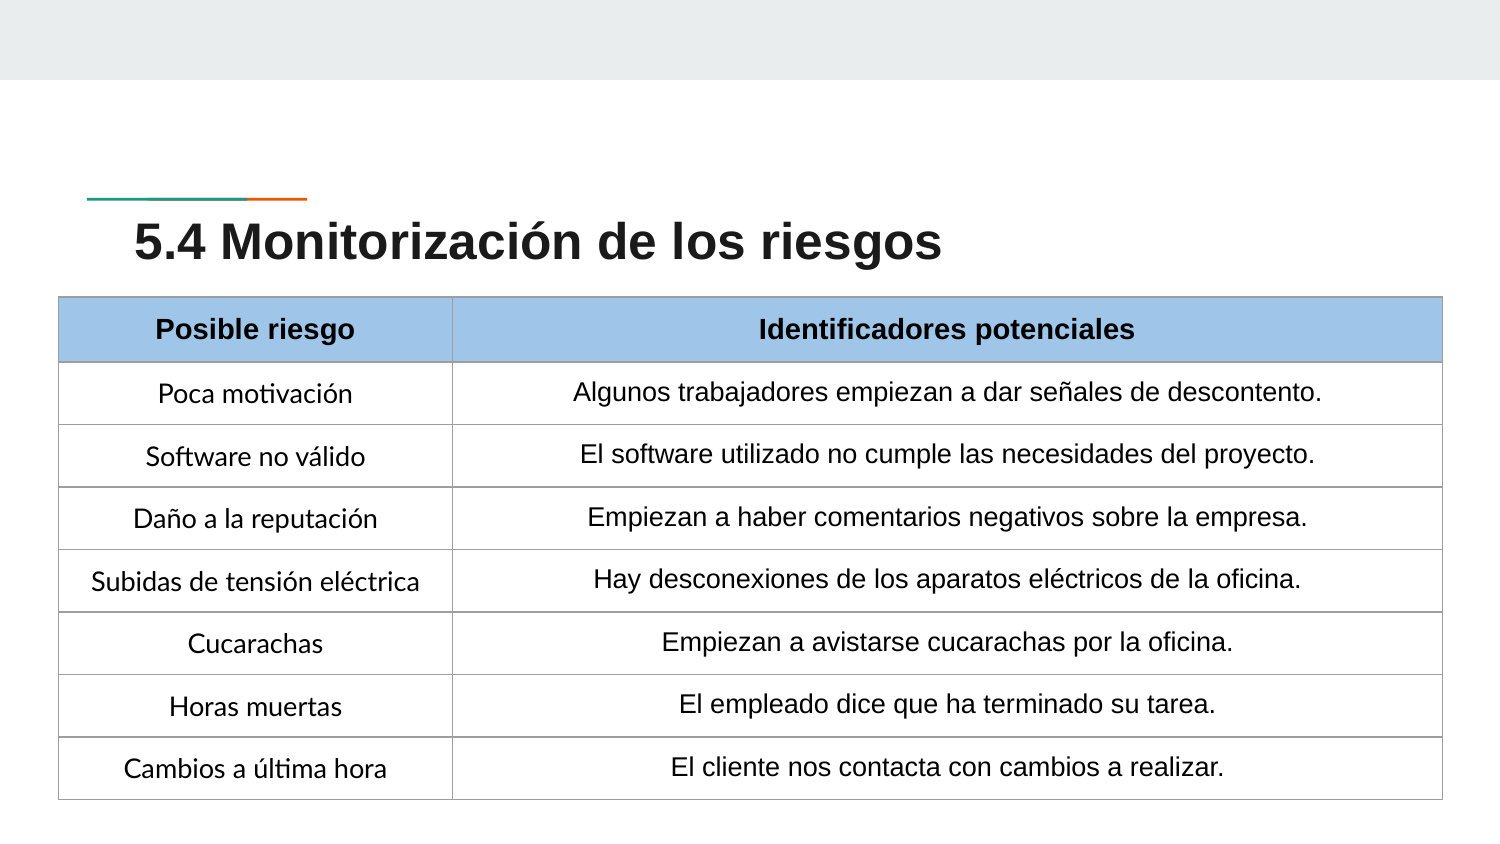

# 5.4 Monitorización de los riesgos
| Posible riesgo | Identificadores potenciales |
| --- | --- |
| Poca motivación | Algunos trabajadores empiezan a dar señales de descontento. |
| Software no válido | El software utilizado no cumple las necesidades del proyecto. |
| Daño a la reputación | Empiezan a haber comentarios negativos sobre la empresa. |
| Subidas de tensión eléctrica | Hay desconexiones de los aparatos eléctricos de la oficina. |
| Cucarachas | Empiezan a avistarse cucarachas por la oficina. |
| Horas muertas | El empleado dice que ha terminado su tarea. |
| Cambios a última hora | El cliente nos contacta con cambios a realizar. |